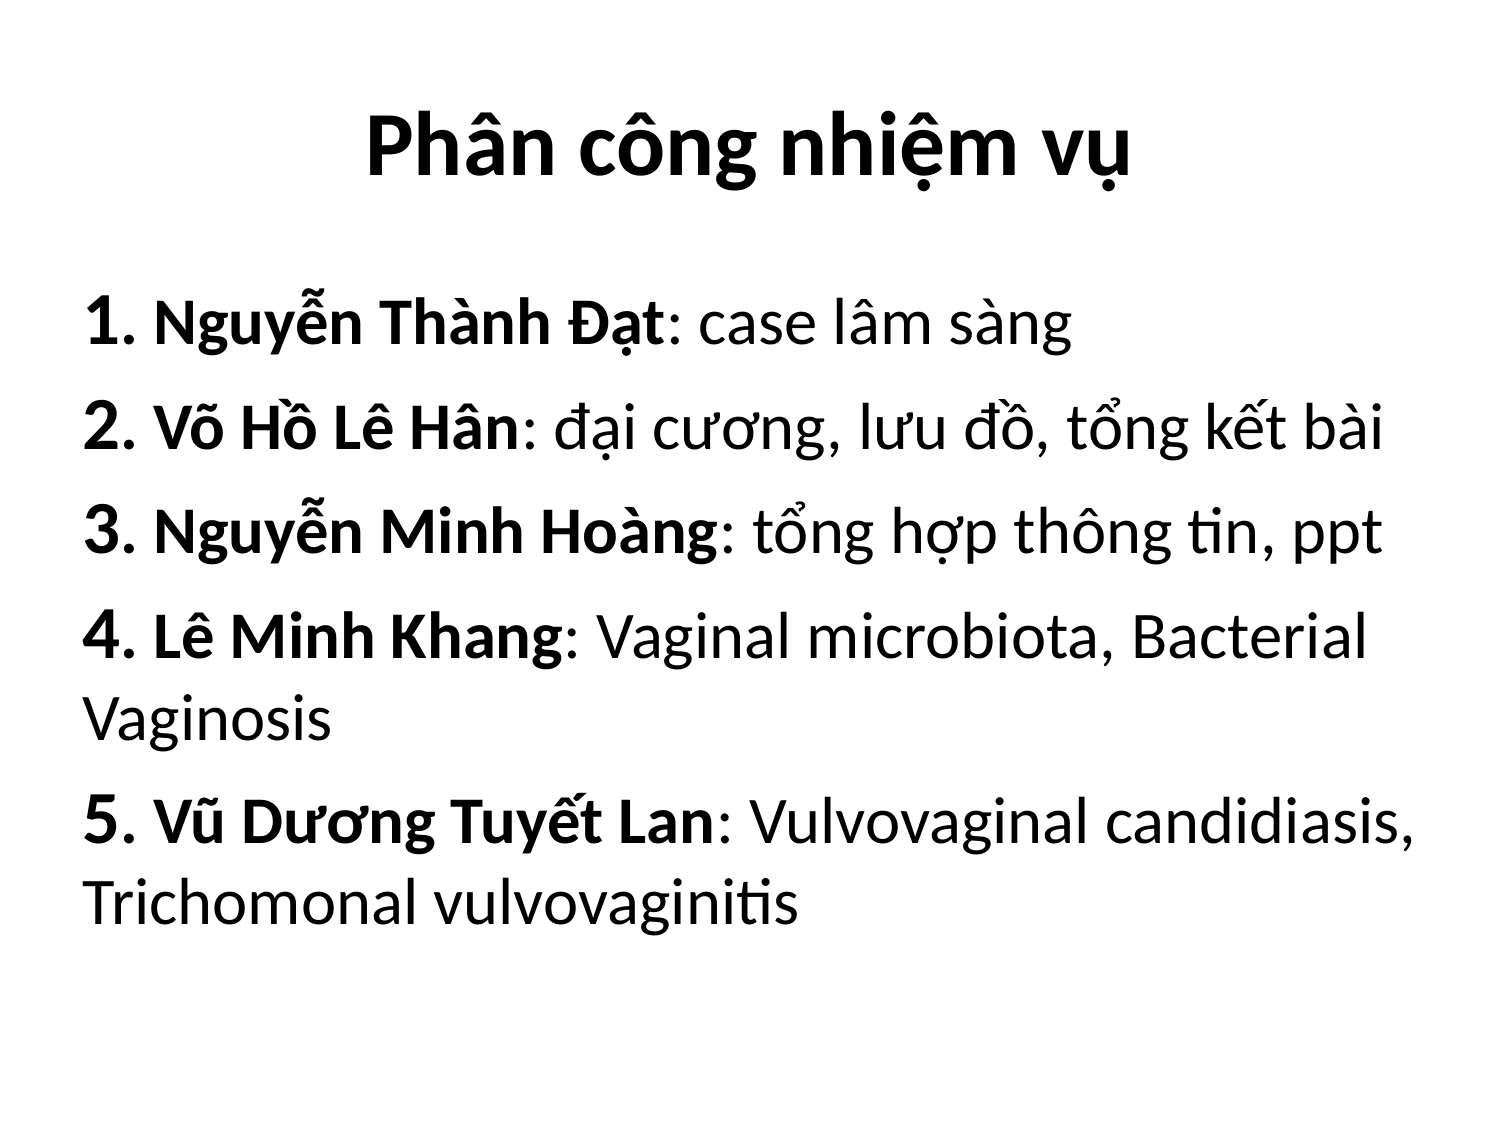

# Phân công nhiệm vụ
1. Nguyễn Thành Đạt: case lâm sàng
2. Võ Hồ Lê Hân: đại cương, lưu đồ, tổng kết bài
3. Nguyễn Minh Hoàng: tổng hợp thông tin, ppt
4. Lê Minh Khang: Vaginal microbiota, Bacterial Vaginosis
5. Vũ Dương Tuyết Lan: Vulvovaginal candidiasis, Trichomonal vulvovaginitis